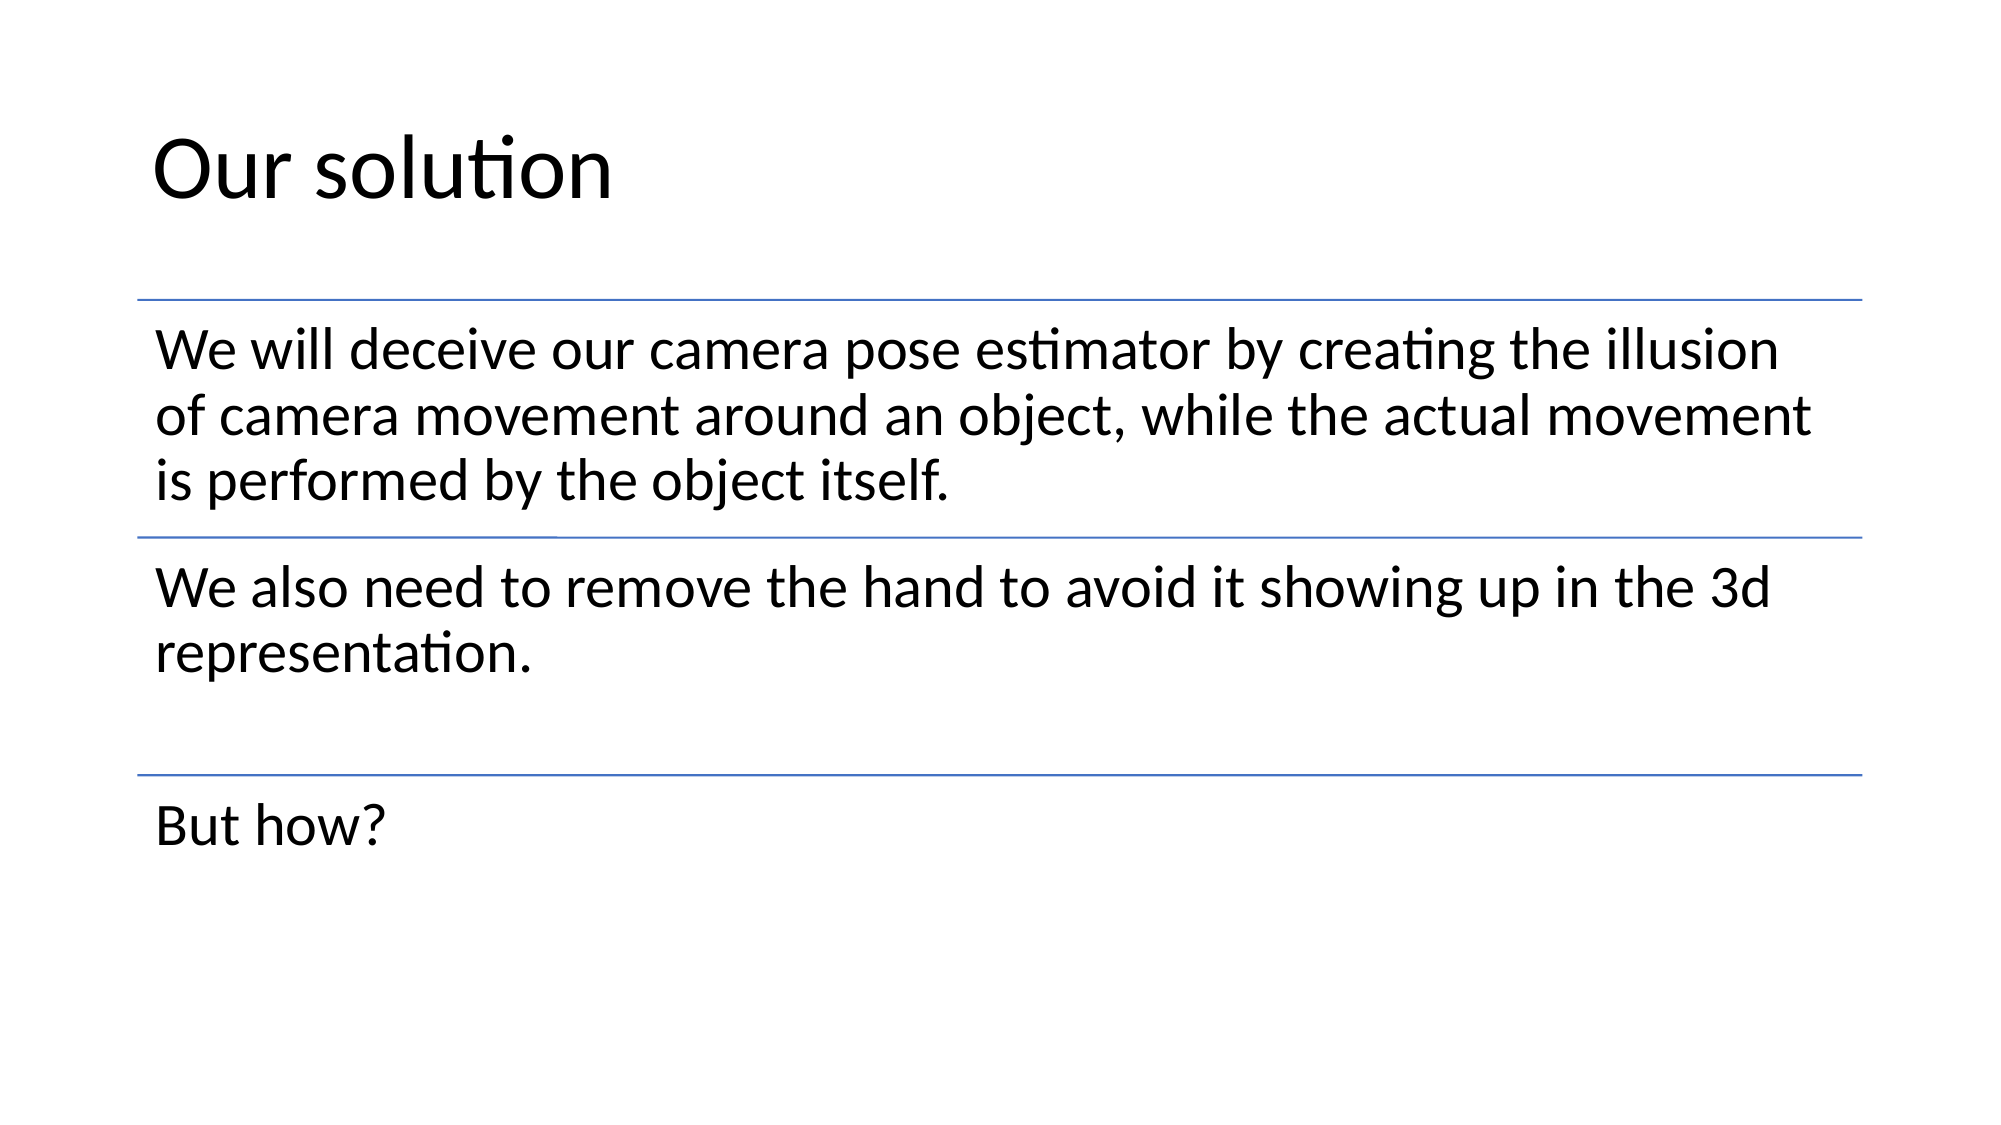

# Our solution
We will deceive our camera pose estimator by creating the illusion of camera movement around an object, while the actual movement is performed by the object itself.
We also need to remove the hand to avoid it showing up in the 3d representation.
But how?